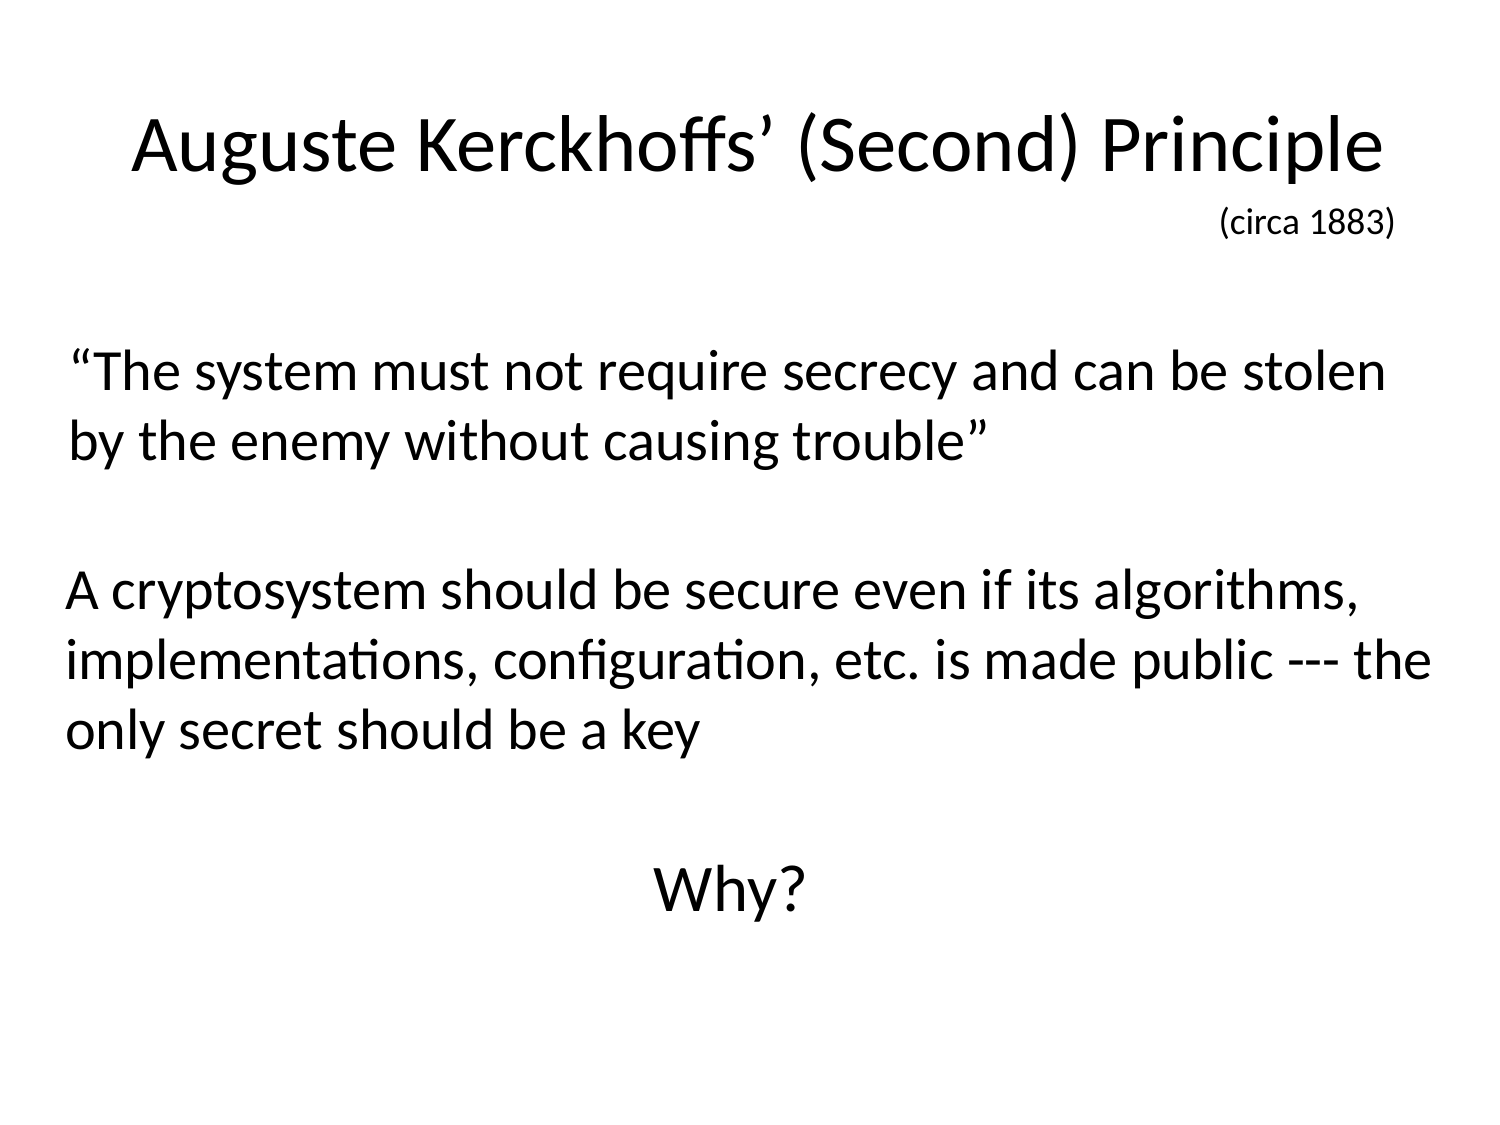

# Auguste Kerckhoffs’ (Second) Principle
(circa 1883)
“The system must not require secrecy and can be stolen
by the enemy without causing trouble”
A cryptosystem should be secure even if its algorithms, implementations, configuration, etc. is made public --- the only secret should be a key
Why?